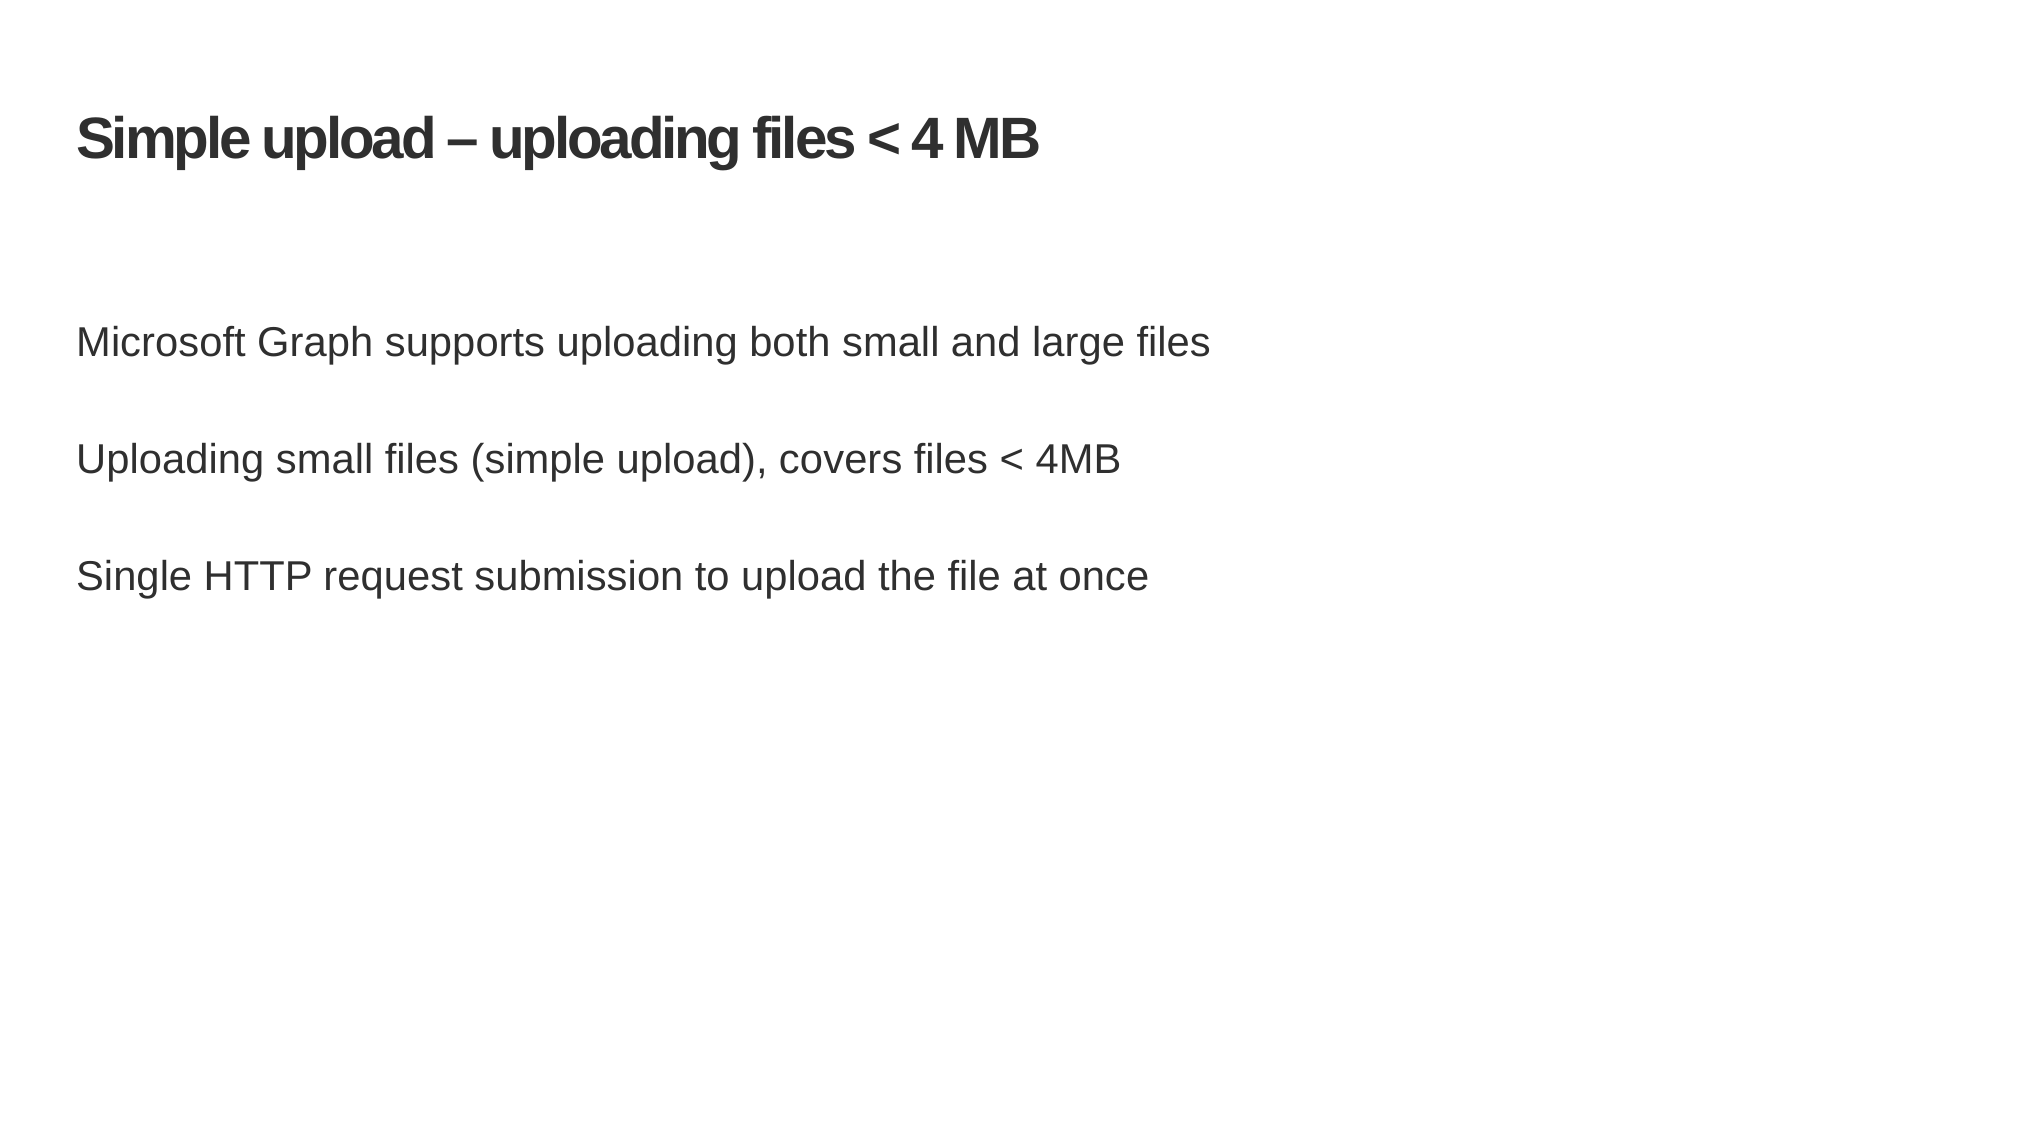

# Simple upload – uploading files < 4 MB
Microsoft Graph supports uploading both small and large files

Uploading small files (simple upload), covers files < 4MB

Single HTTP request submission to upload the file at once